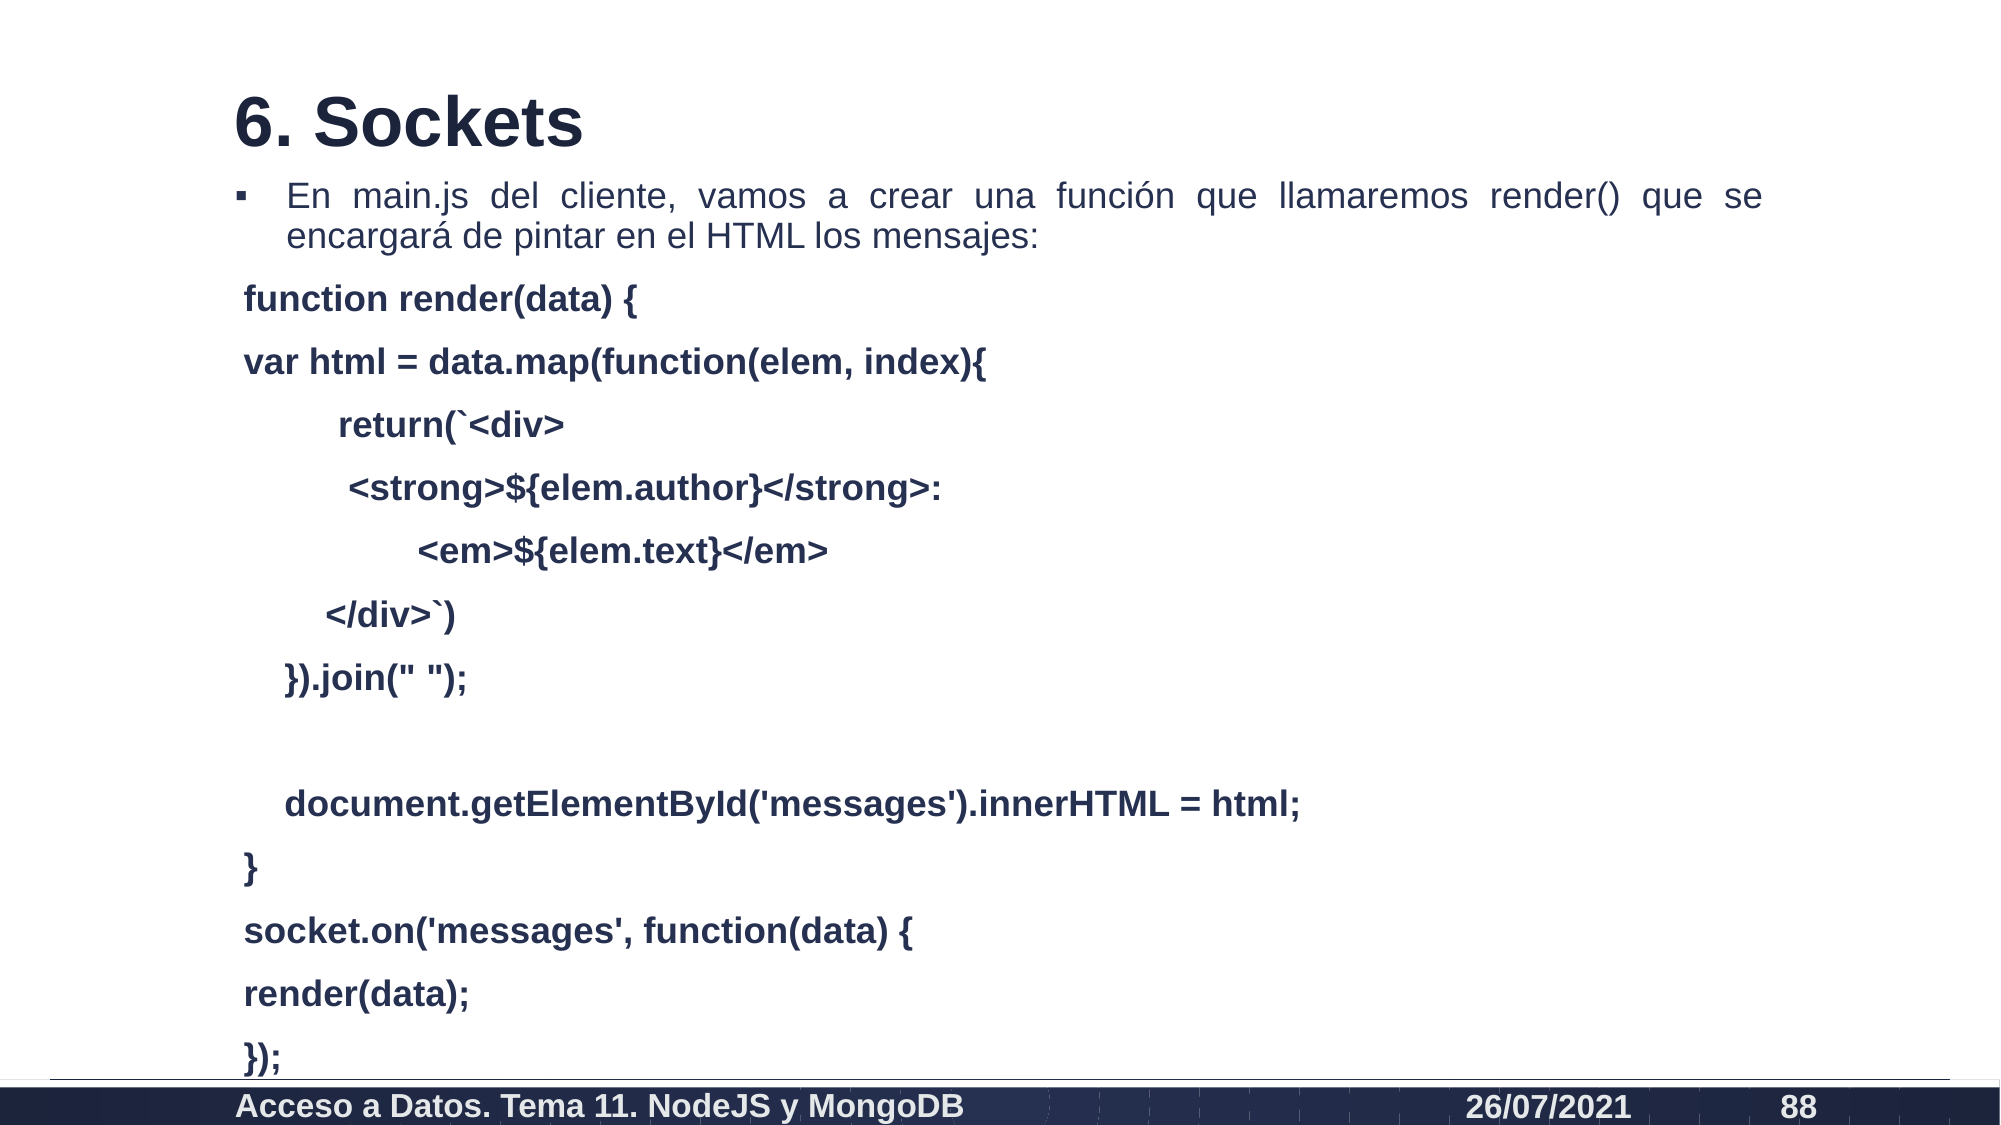

# 6. Sockets
En main.js del cliente, vamos a crear una función que llamaremos render() que se encargará de pintar en el HTML los mensajes:
function render(data) {
	var html = data.map(function(elem, index){
    	return(`<div>
        		 <strong>${elem.author}</strong>:
                 <em>${elem.text}</em>
        </div>`)
    }).join(" ");

    document.getElementById('messages').innerHTML = html;
}
socket.on('messages', function(data) {
	render(data);
});
Acceso a Datos. Tema 11. NodeJS y MongoDB
26/07/2021
88